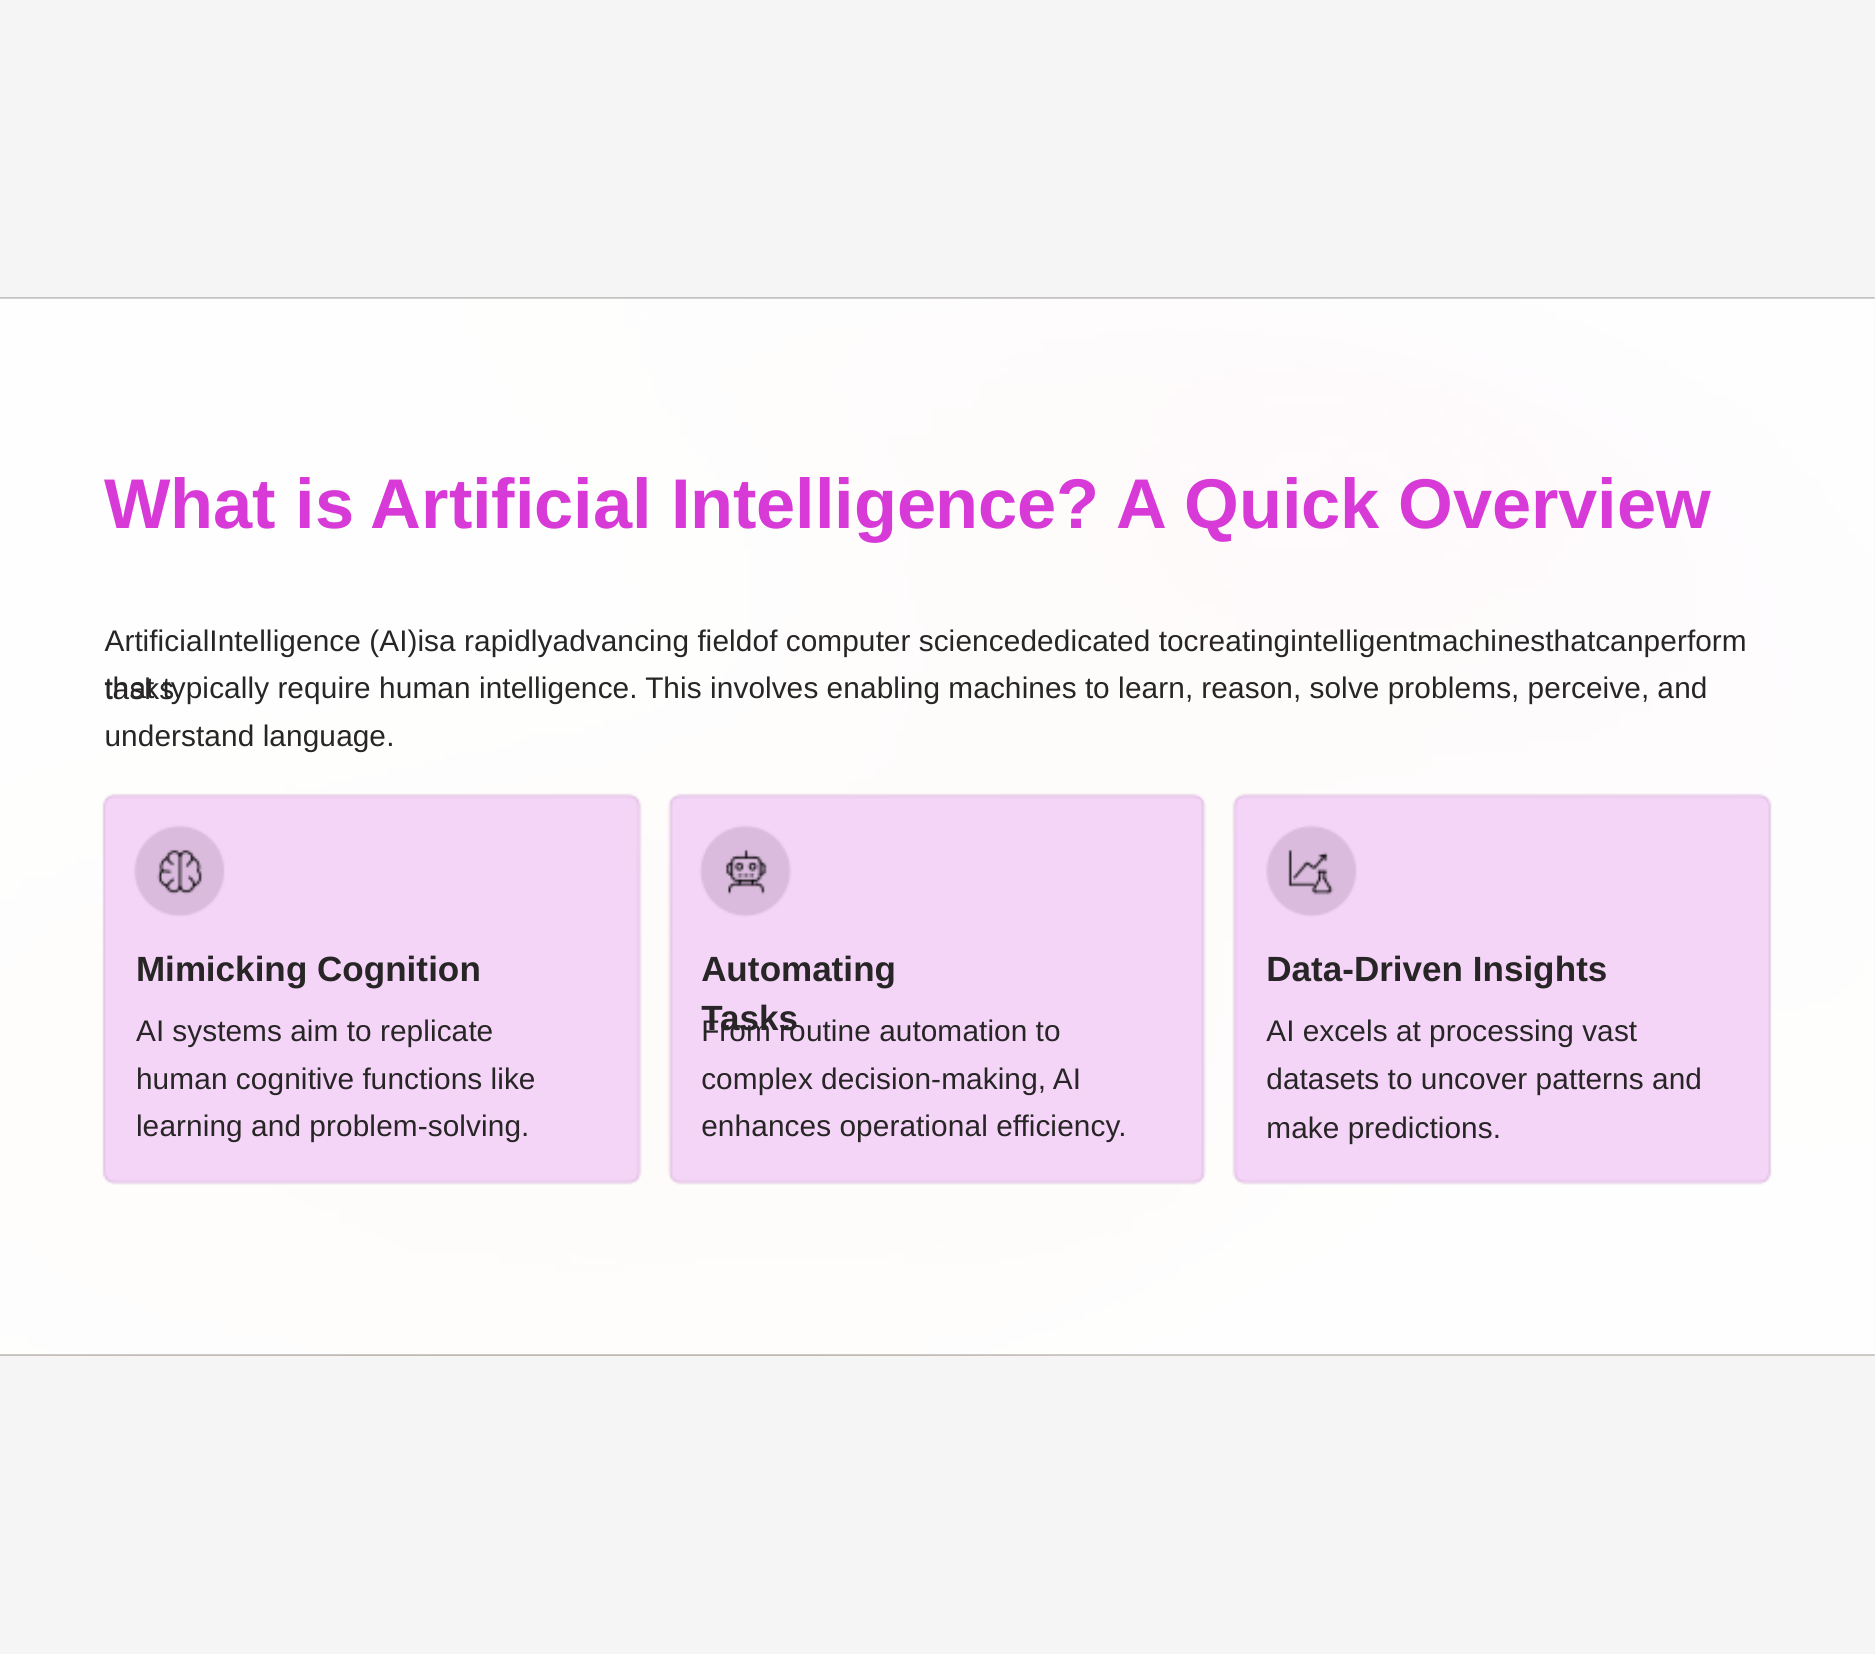

What is Artificial Intelligence? A Quick Overview

ArtificialIntelligence (AI)isa rapidlyadvancing fieldof computer sciencededicated tocreatingintelligentmachinesthatcanperform tasks
that typically require human intelligence. This involves enabling machines to learn, reason, solve problems, perceive, and understand language.
Mimicking Cognition
Automating Tasks
Data-Driven Insights
AI excels at processing vast datasets to uncover patterns and make predictions.
AI systems aim to replicate human cognitive functions like learning and problem-solving.
From routine automation to complex decision-making, AI enhances operational efficiency.